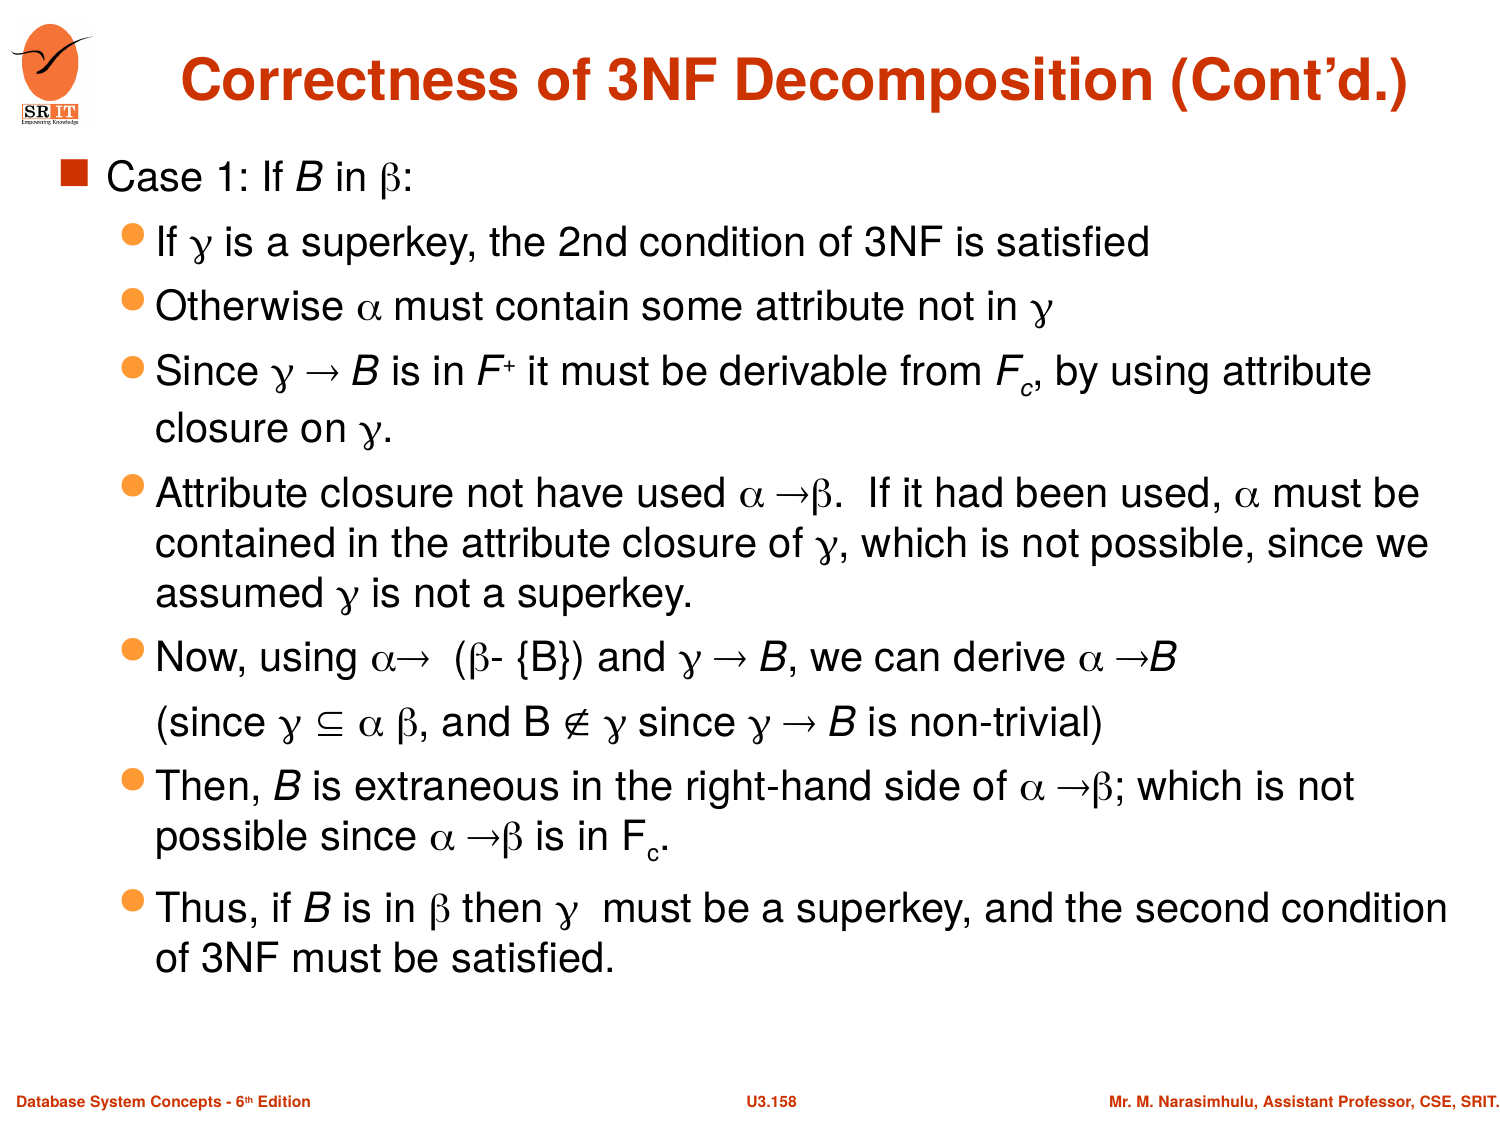

# Correctness of 3NF Decomposition (Cont’d.)
Case 1: If B in β:
If γ is a superkey, the 2nd condition of 3NF is satisfied
Otherwise α must contain some attribute not in γ
Since γ → B is in F+ it must be derivable from Fc, by using attribute closure on γ.
Attribute closure not have used α →β.  If it had been used, α must be contained in the attribute closure of γ, which is not possible, since we assumed γ is not a superkey.
Now, using α→  (β- {B}) and γ → B, we can derive α →B
	(since γ ⊆ α β, and B ∉ γ since γ → B is non-trivial)
Then, B is extraneous in the right-hand side of α →β; which is not possible since α →β is in Fc.
Thus, if B is in β then γ  must be a superkey, and the second condition of 3NF must be satisfied.